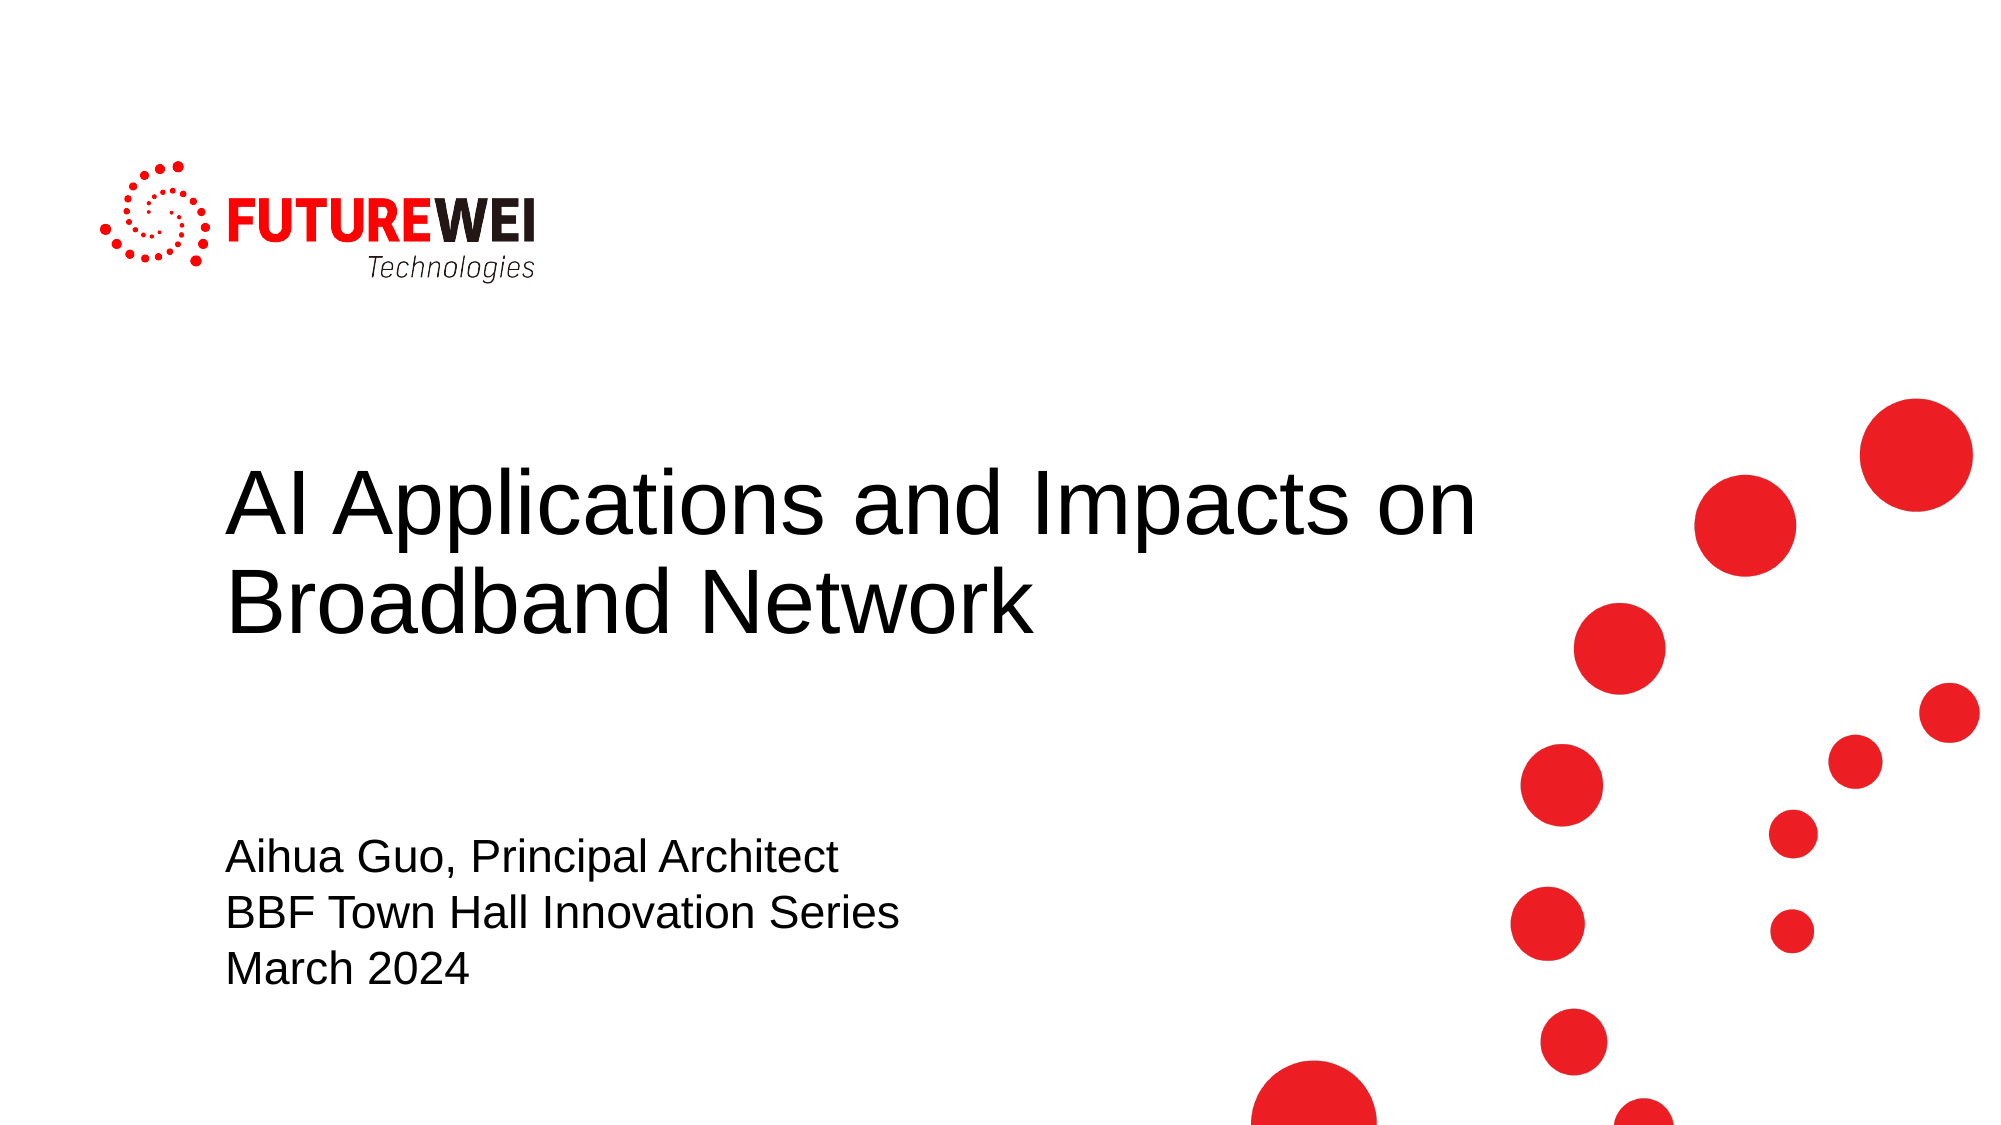

# AI Applications and Impacts on Broadband Network
Aihua Guo, Principal Architect
BBF Town Hall Innovation Series
March 2024